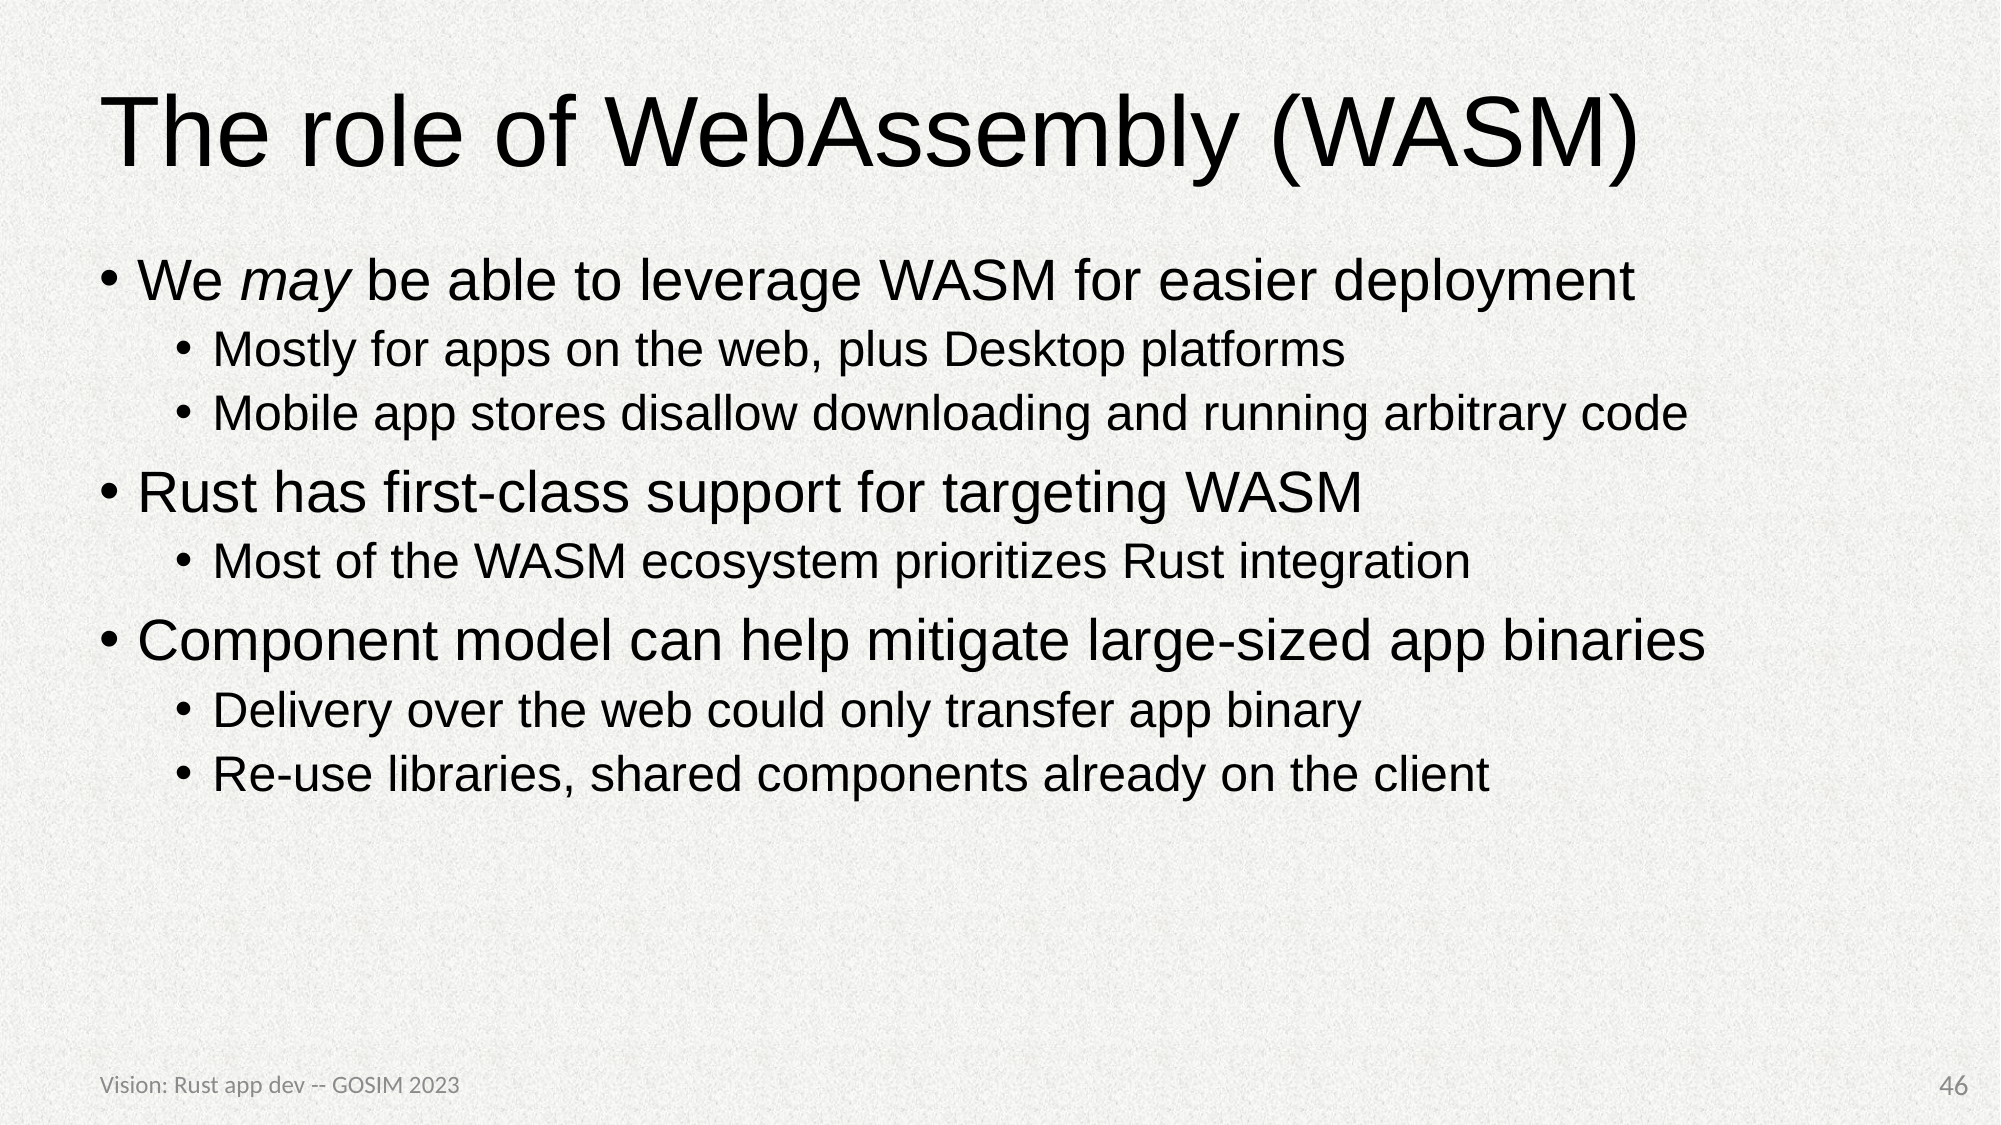

# The role of WebAssembly (WASM)
We may be able to leverage WASM for easier deployment
Mostly for apps on the web, plus Desktop platforms
Mobile app stores disallow downloading and running arbitrary code
Rust has first-class support for targeting WASM
Most of the WASM ecosystem prioritizes Rust integration
Component model can help mitigate large-sized app binaries
Delivery over the web could only transfer app binary
Re-use libraries, shared components already on the client
46
Vision: Rust app dev -- GOSIM 2023